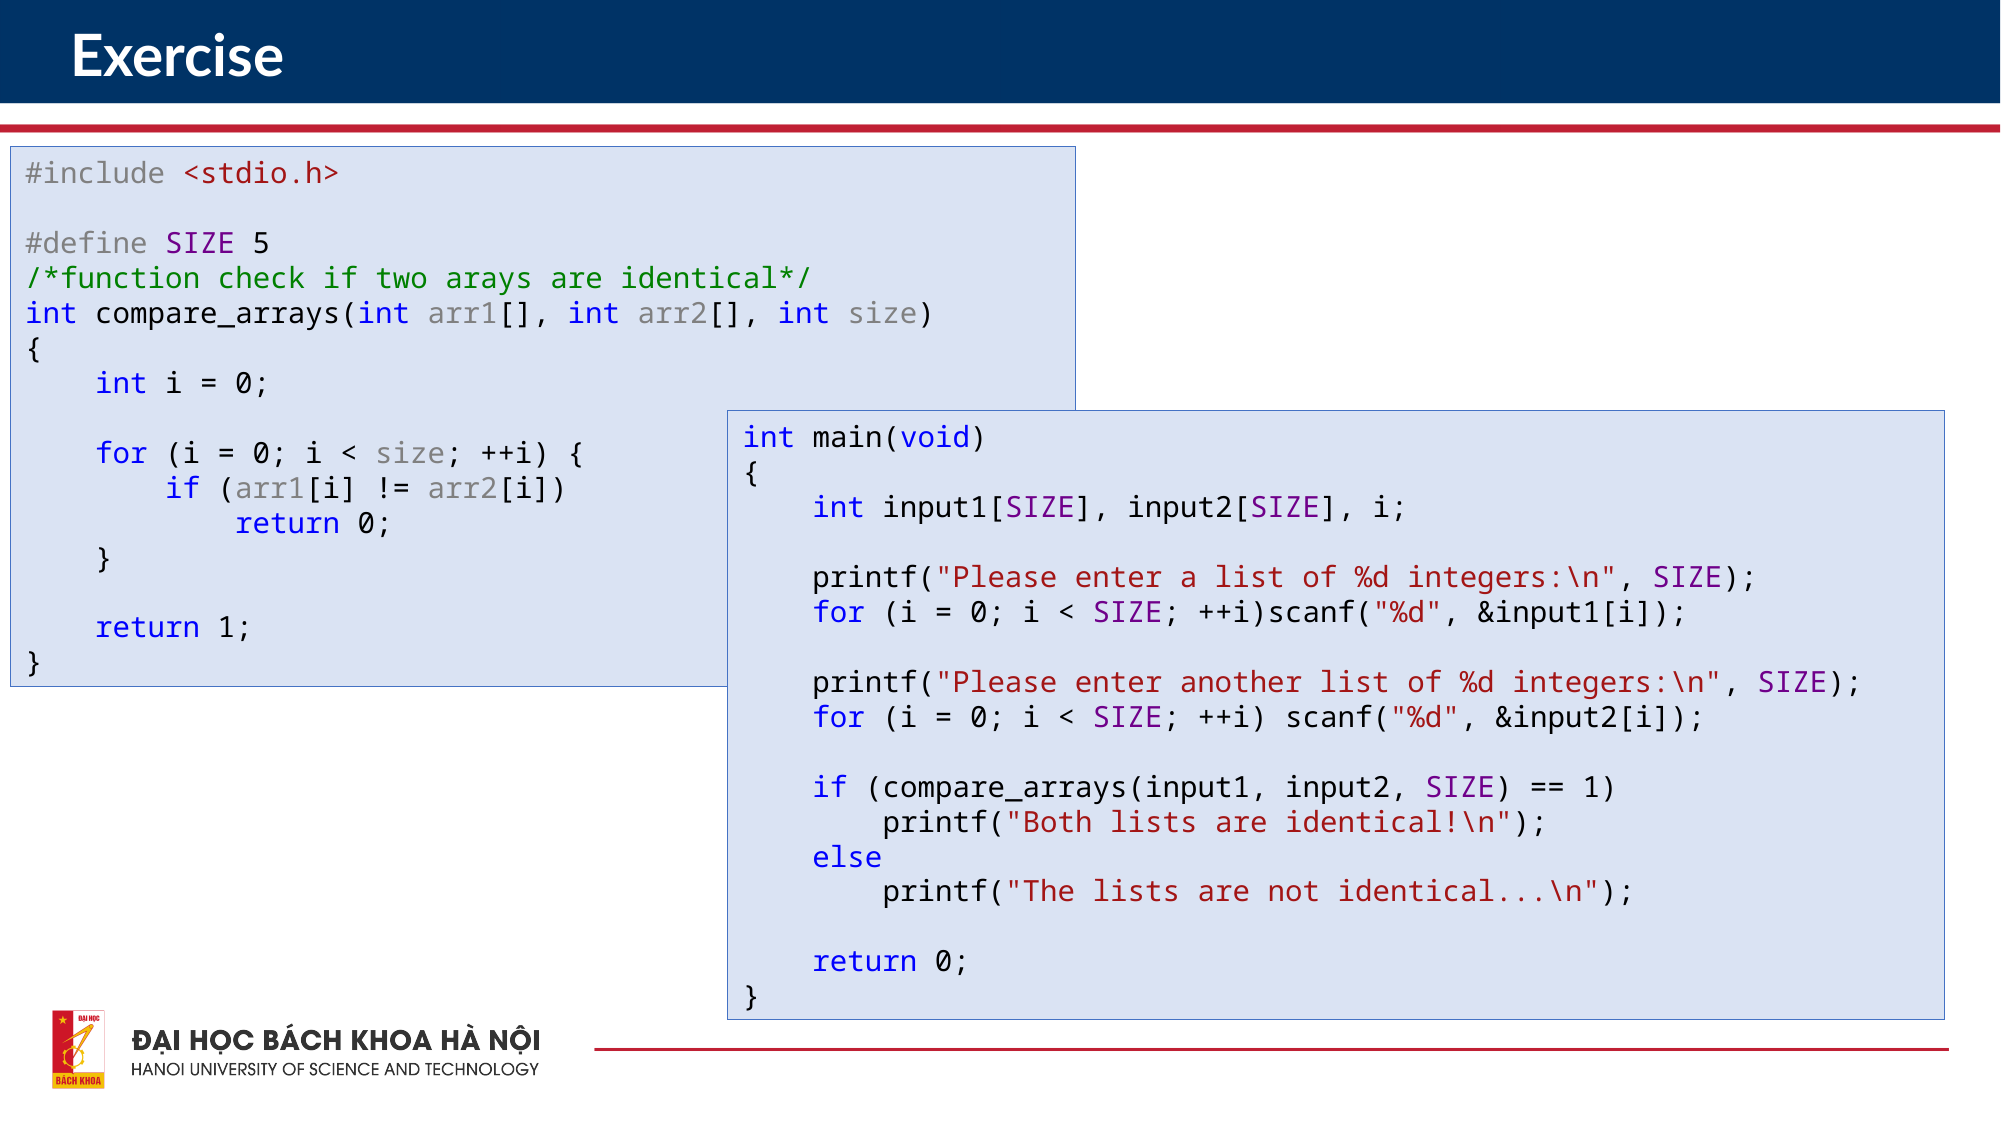

# Exercise
#include <stdio.h>

#define SIZE 5
/*function check if two arays are identical*/
int compare_arrays(int arr1[], int arr2[], int size)
{
    int i = 0;

    for (i = 0; i < size; ++i) {
        if (arr1[i] != arr2[i])
            return 0;
    }

    return 1;
}

int main(void)
{
    int input1[SIZE], input2[SIZE], i;

    printf("Please enter a list of %d integers:\n", SIZE);
    for (i = 0; i < SIZE; ++i)scanf("%d", &input1[i]);

    printf("Please enter another list of %d integers:\n", SIZE);
    for (i = 0; i < SIZE; ++i) scanf("%d", &input2[i]);

    if (compare_arrays(input1, input2, SIZE) == 1)
        printf("Both lists are identical!\n");
    else
        printf("The lists are not identical...\n");

    return 0;
}